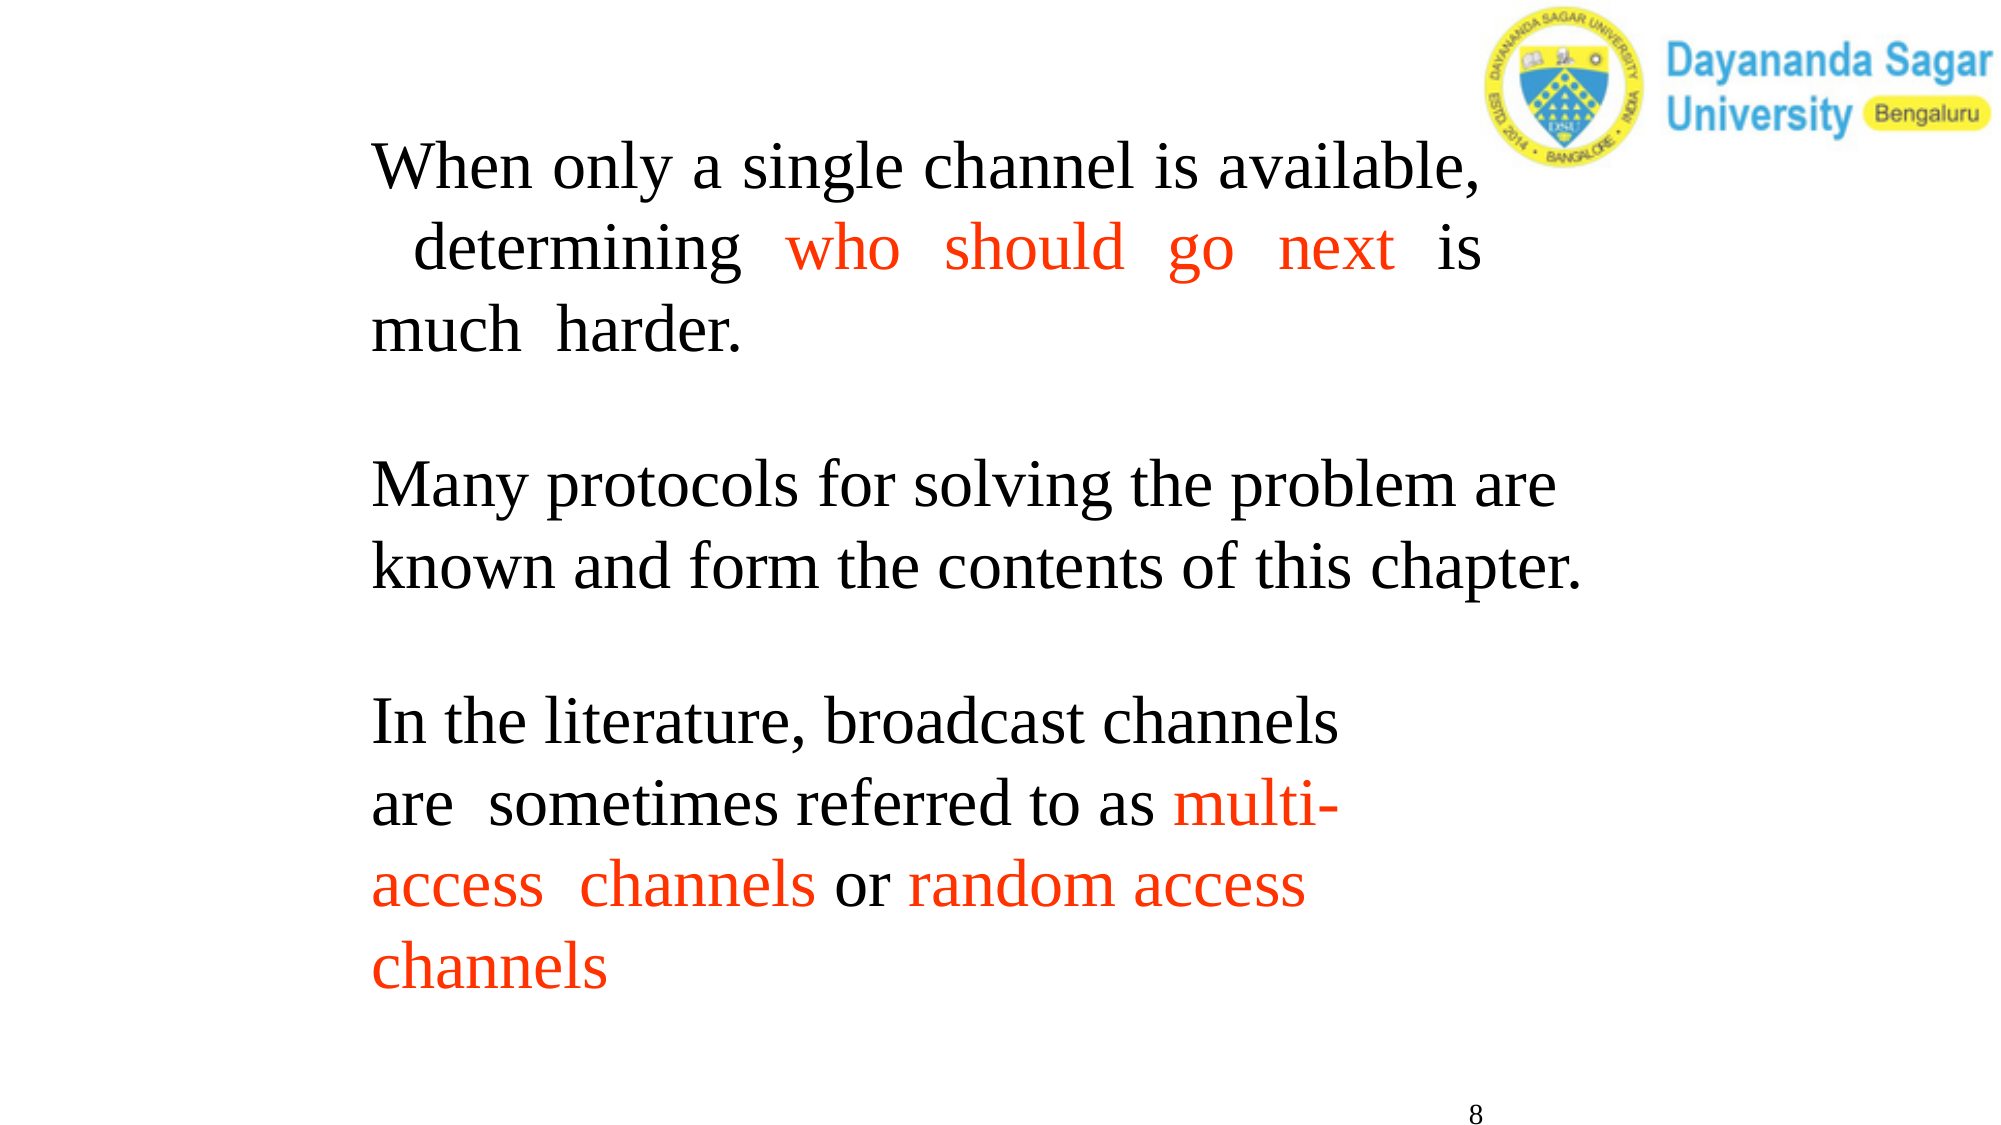

When only a single channel is available,  determining who should go next is much  harder.

Many protocols for solving the problem are  known and form the contents of this chapter.

In the literature, broadcast channels are  sometimes referred to as multi-access  channels or random access channels
8